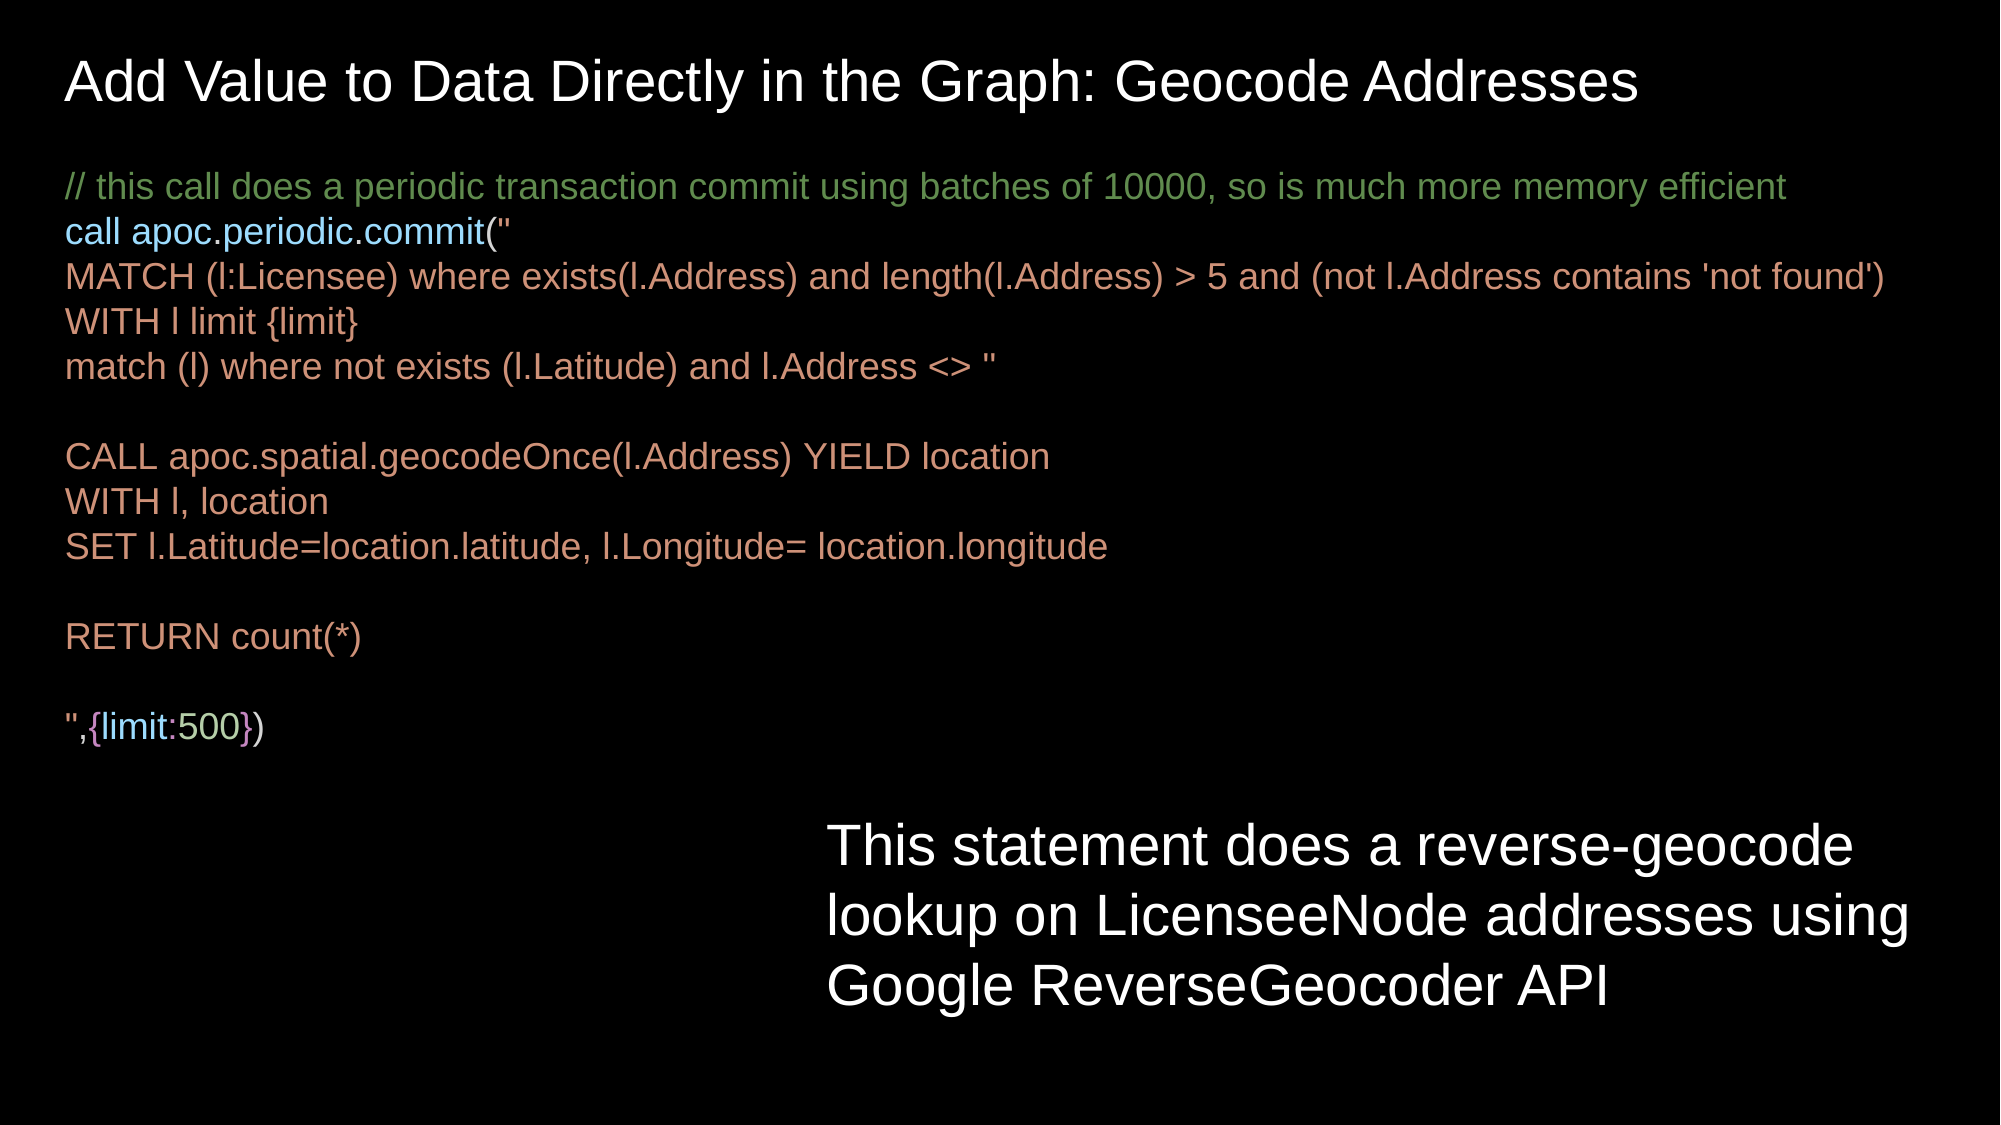

Add Value to Data Directly in the Graph: Geocode Addresses
// this call does a periodic transaction commit using batches of 10000, so is much more memory efficient
call apoc.periodic.commit("
MATCH (l:Licensee) where exists(l.Address) and length(l.Address) > 5 and (not l.Address contains 'not found')
WITH l limit {limit}
match (l) where not exists (l.Latitude) and l.Address <> ''
CALL apoc.spatial.geocodeOnce(l.Address) YIELD location
WITH l, location
SET l.Latitude=location.latitude, l.Longitude= location.longitude
RETURN count(*)
",{limit:500})
This statement does a reverse-geocode lookup on LicenseeNode addresses using Google ReverseGeocoder API